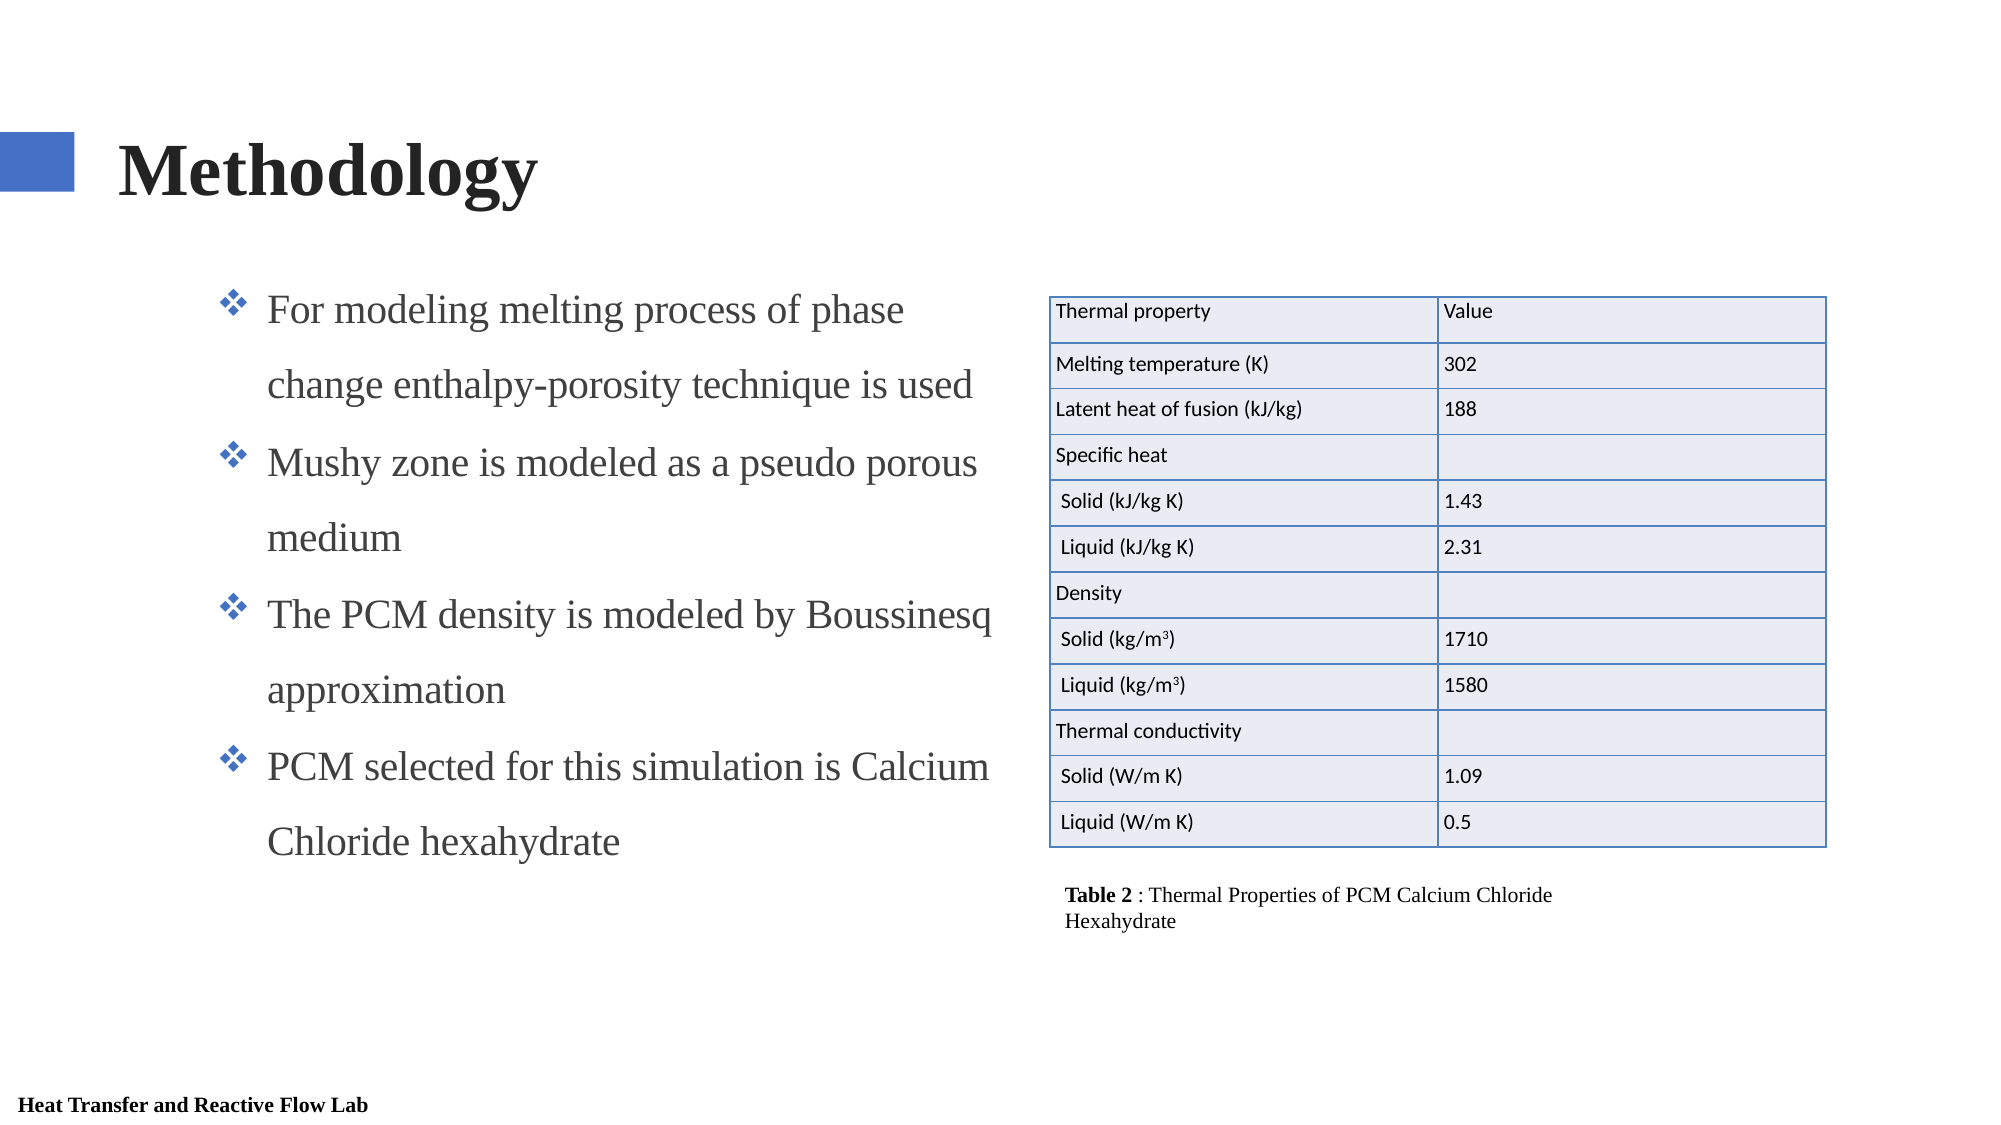

# Methodology
For modeling melting process of phase change enthalpy-porosity technique is used
Mushy zone is modeled as a pseudo porous medium
The PCM density is modeled by Boussinesq approximation
PCM selected for this simulation is Calcium Chloride hexahydrate

| Thermal property | Value |
| --- | --- |
| Melting temperature (K) | 302 |
| Latent heat of fusion (kJ/kg) | 188 |
| Specific heat |  |
| Solid (kJ/kg K) | 1.43 |
| Liquid (kJ/kg K) | 2.31 |
| Density |  |
| Solid (kg/m3) | 1710 |
| Liquid (kg/m3) | 1580 |
| Thermal conductivity |  |
| Solid (W/m K) | 1.09 |
| Liquid (W/m K) | 0.5 |
Table 2 : Thermal Properties of PCM Calcium Chloride Hexahydrate
Heat Transfer and Reactive Flow Lab